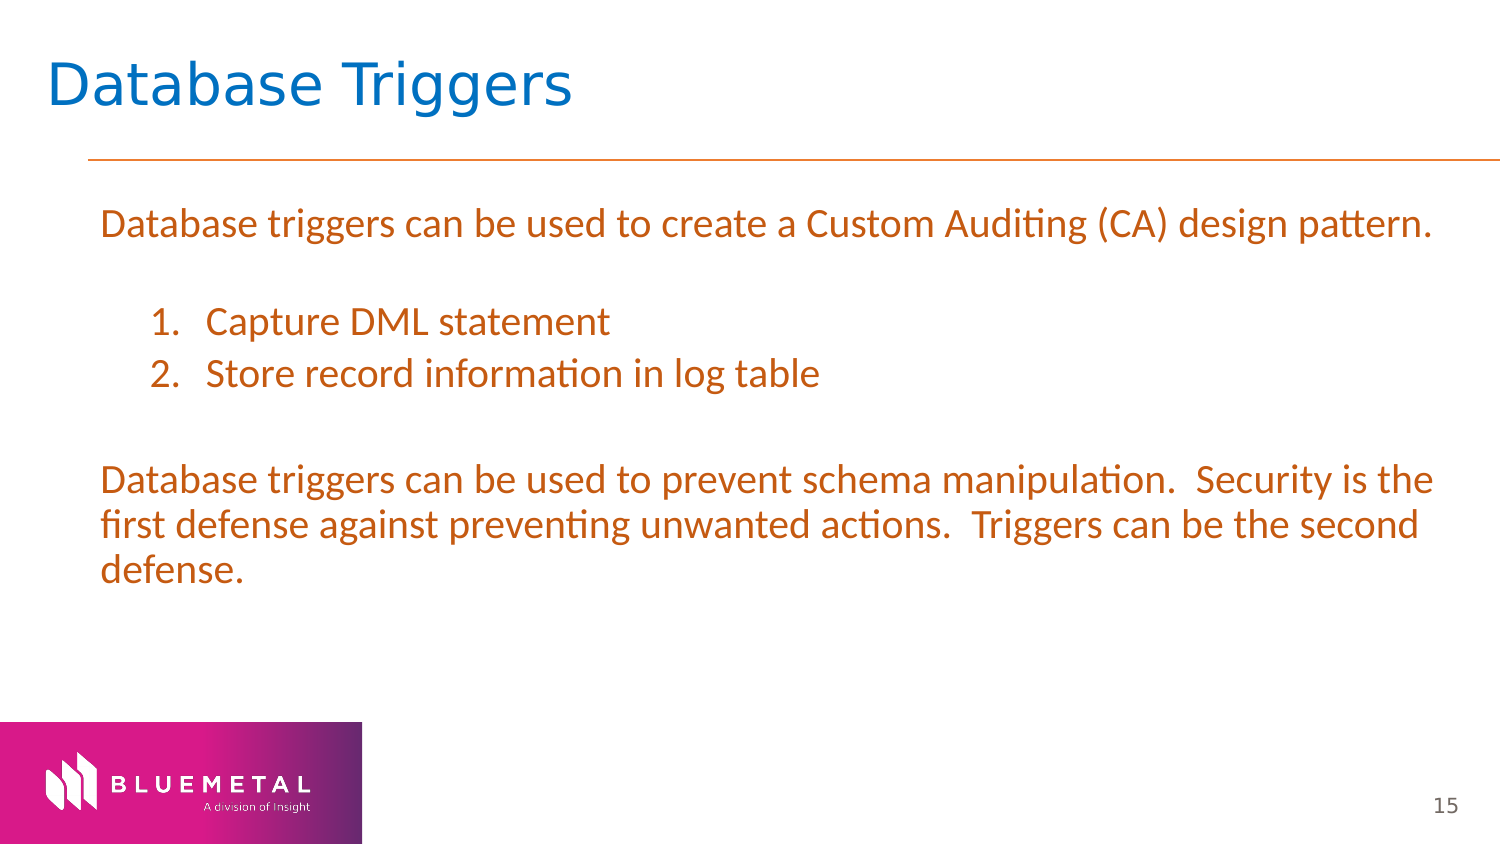

# Database Triggers

Database triggers can be used to create a Custom Auditing (CA) design pattern.
Capture DML statement
Store record information in log table

Database triggers can be used to prevent schema manipulation.  Security is the first defense against preventing unwanted actions.  Triggers can be the second defense.